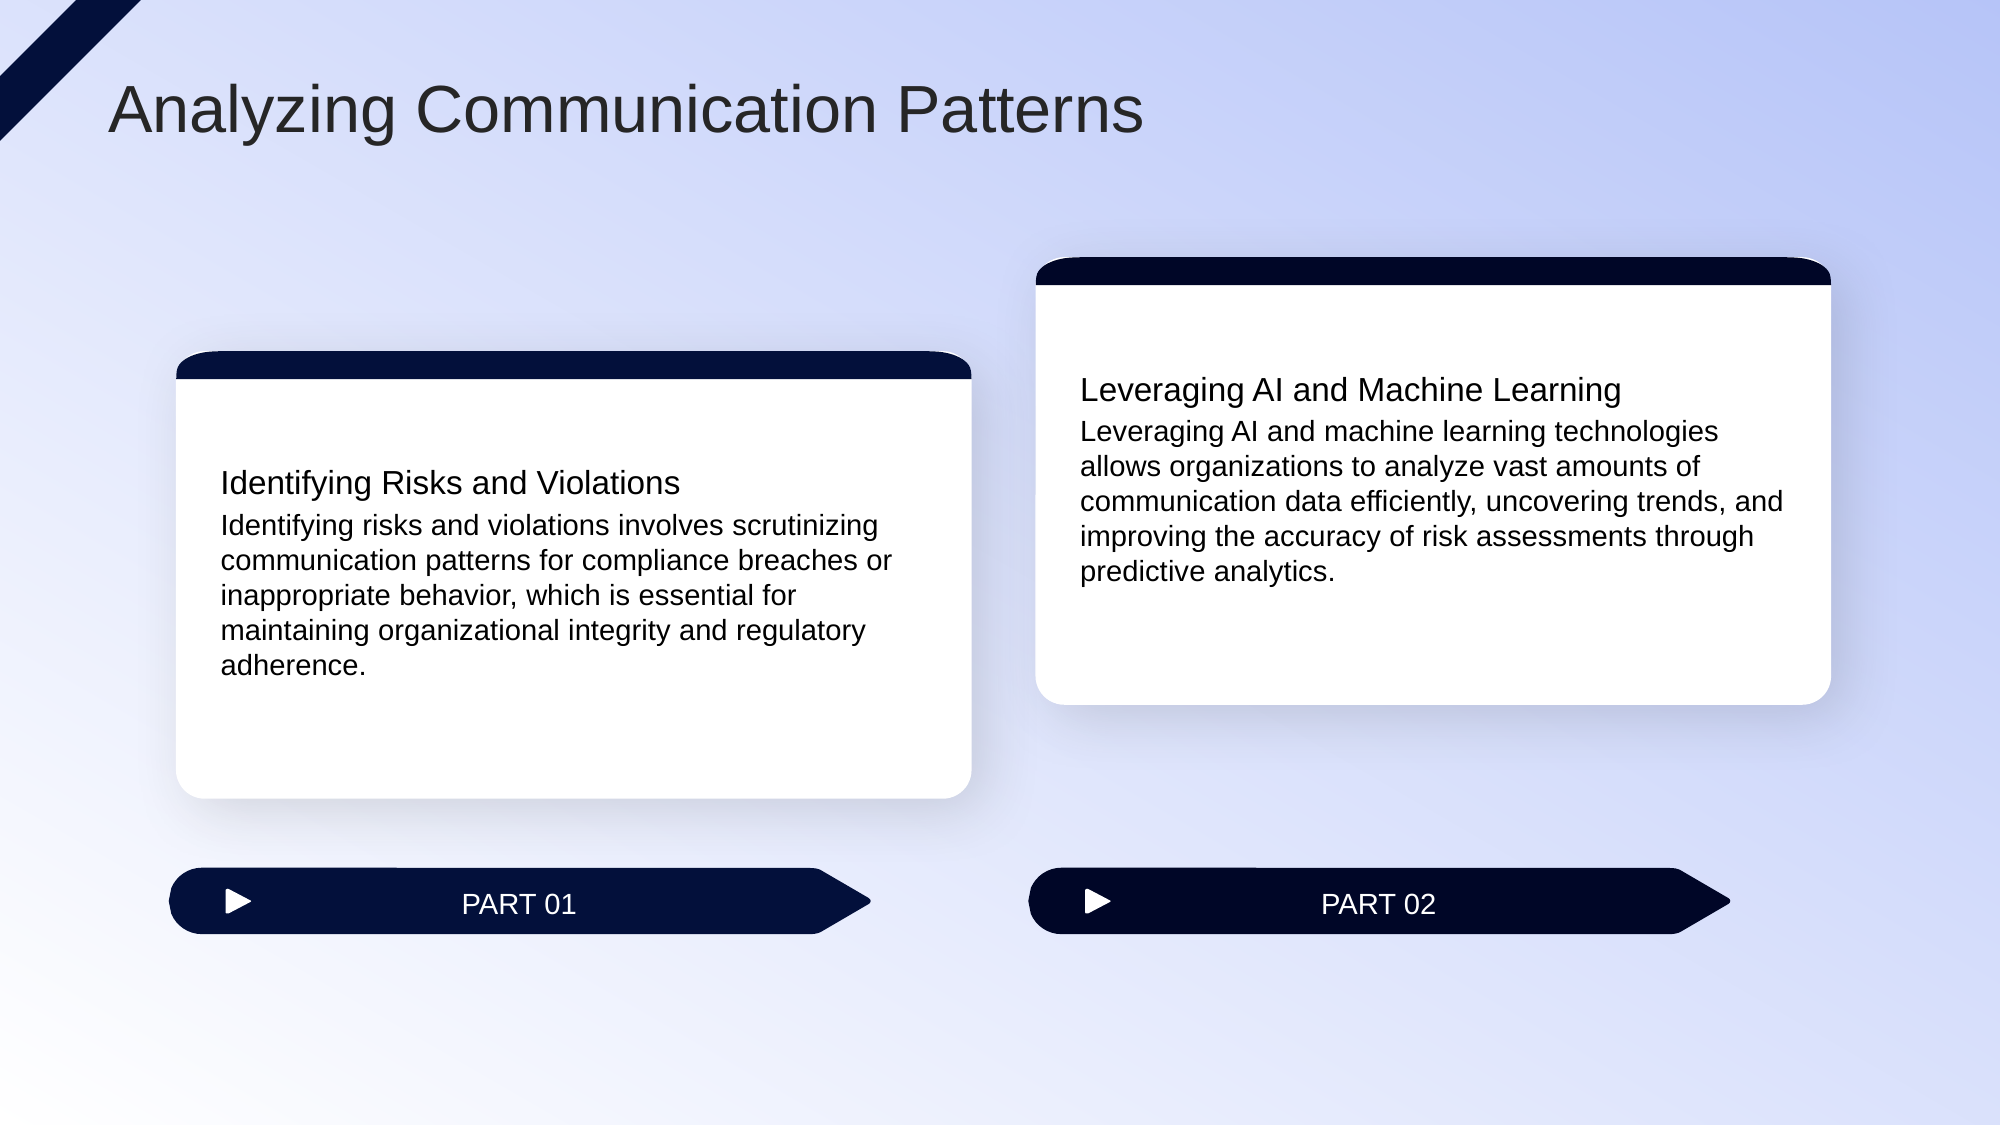

Analyzing Communication Patterns

Leveraging AI and Machine Learning

Identifying Risks and Violations
Leveraging AI and machine learning technologies allows organizations to analyze vast amounts of communication data efficiently, uncovering trends, and improving the accuracy of risk assessments through predictive analytics.
Identifying risks and violations involves scrutinizing communication patterns for compliance breaches or inappropriate behavior, which is essential for maintaining organizational integrity and regulatory adherence.

PART 01
PART 02